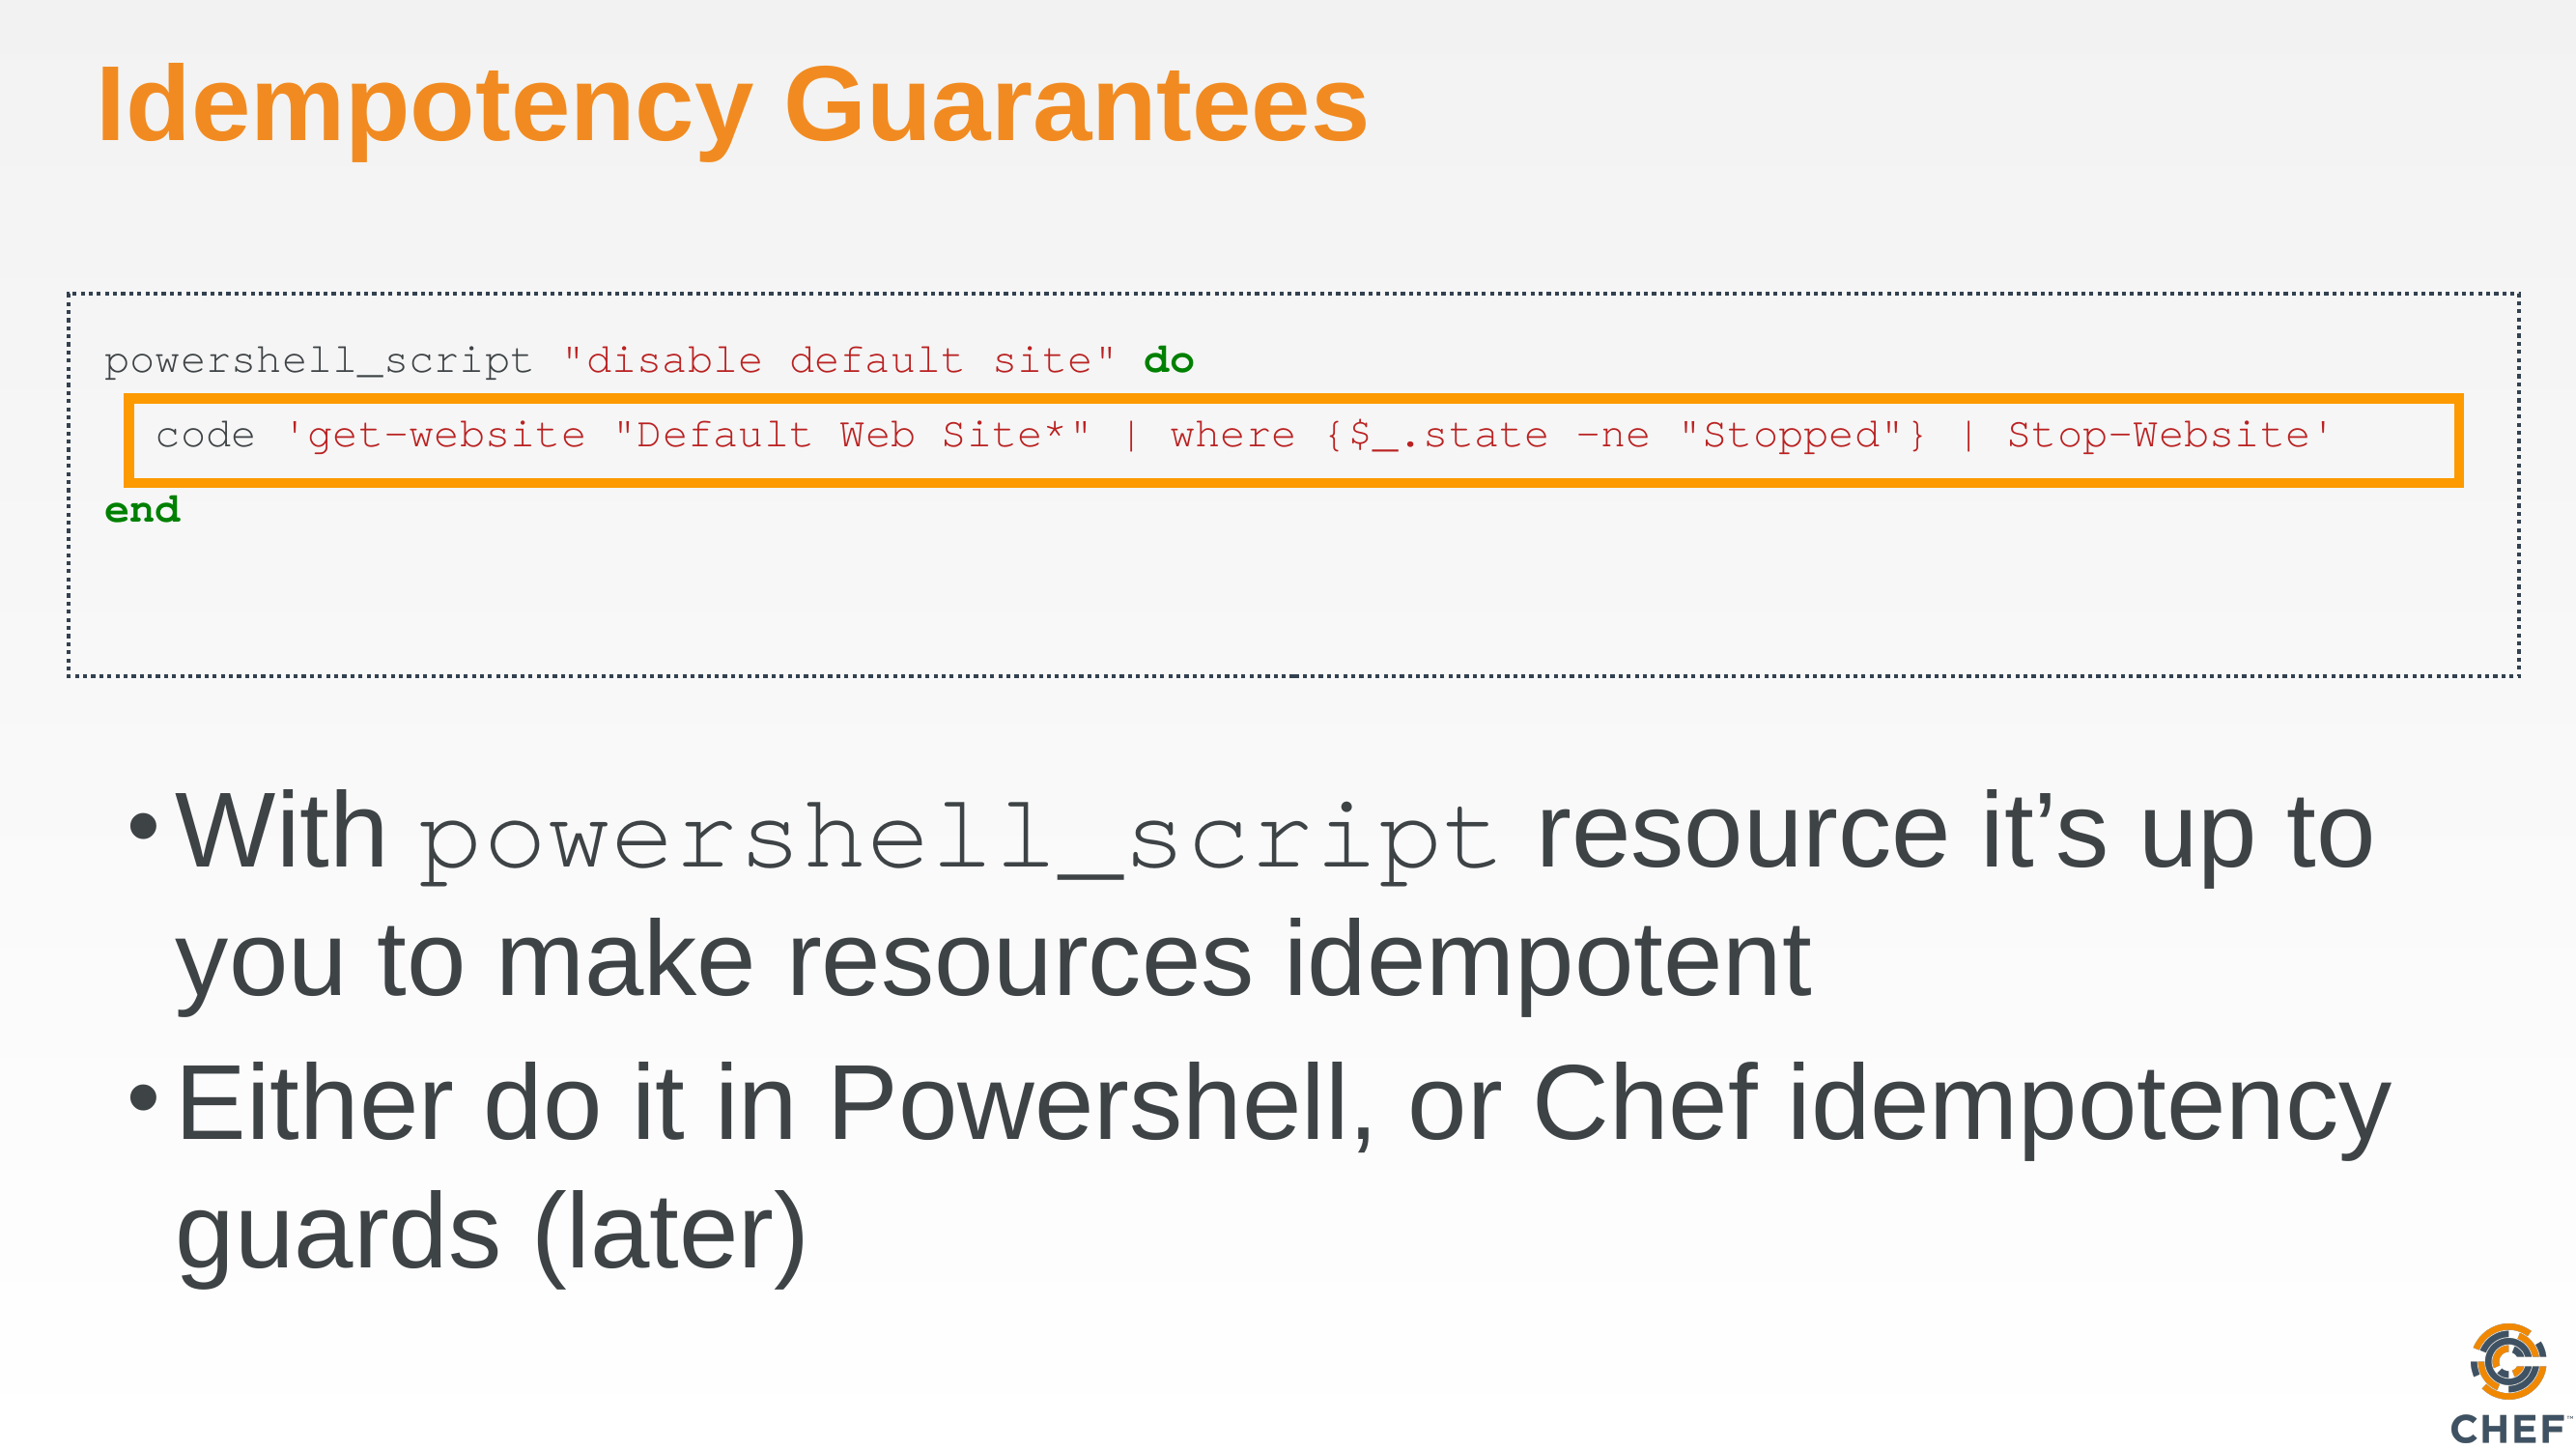

# Idempotency Guarantees
powershell_script "disable default site" do
  code 'get-website "Default Web Site*" | where {$_.state -ne "Stopped"} | Stop-Website'
end

With powershell_script resource it’s up to you to make resources idempotent
Either do it in Powershell, or Chef idempotency guards (later)